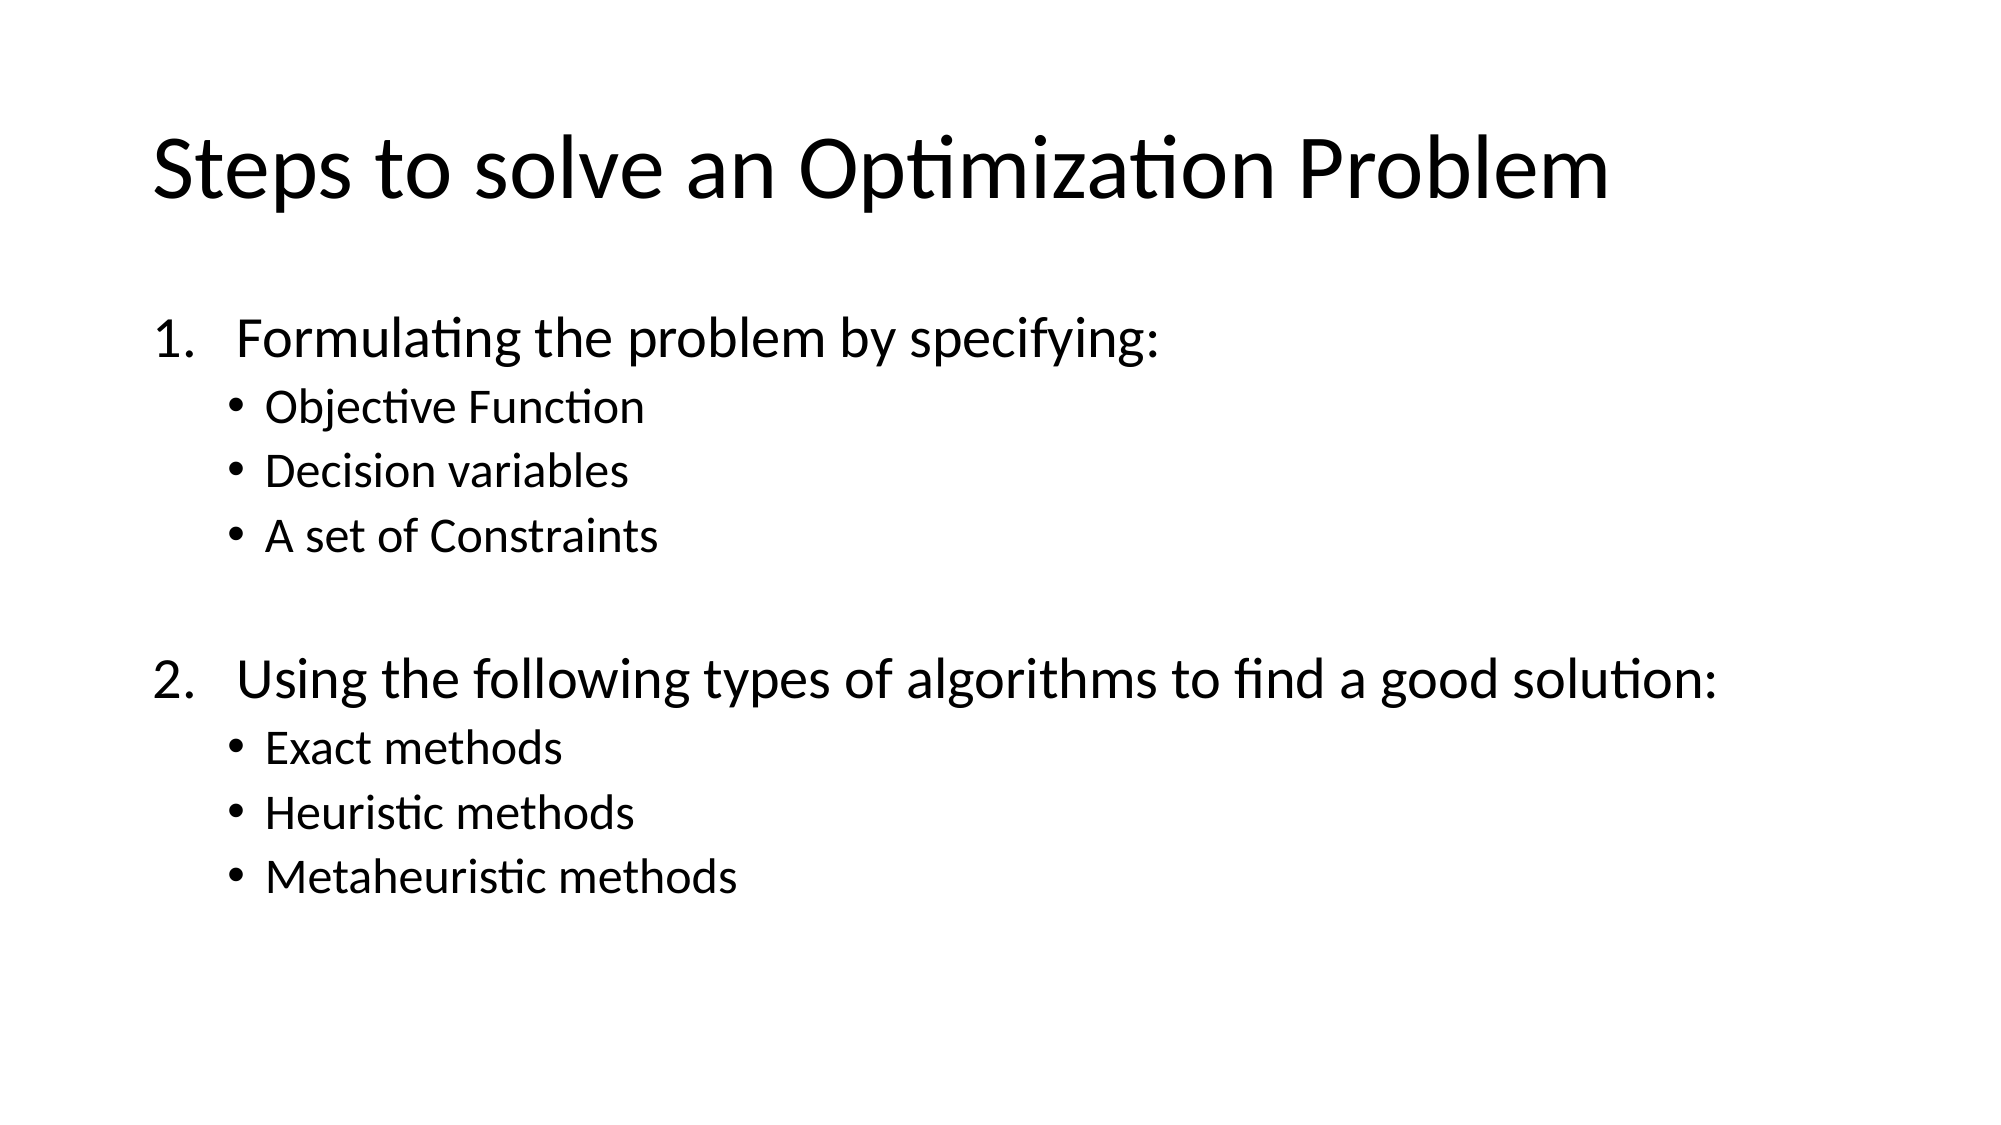

# Steps to solve an Optimization Problem
Formulating the problem by specifying:
Objective Function
Decision variables
A set of Constraints

Using the following types of algorithms to find a good solution:
Exact methods
Heuristic methods
Metaheuristic methods